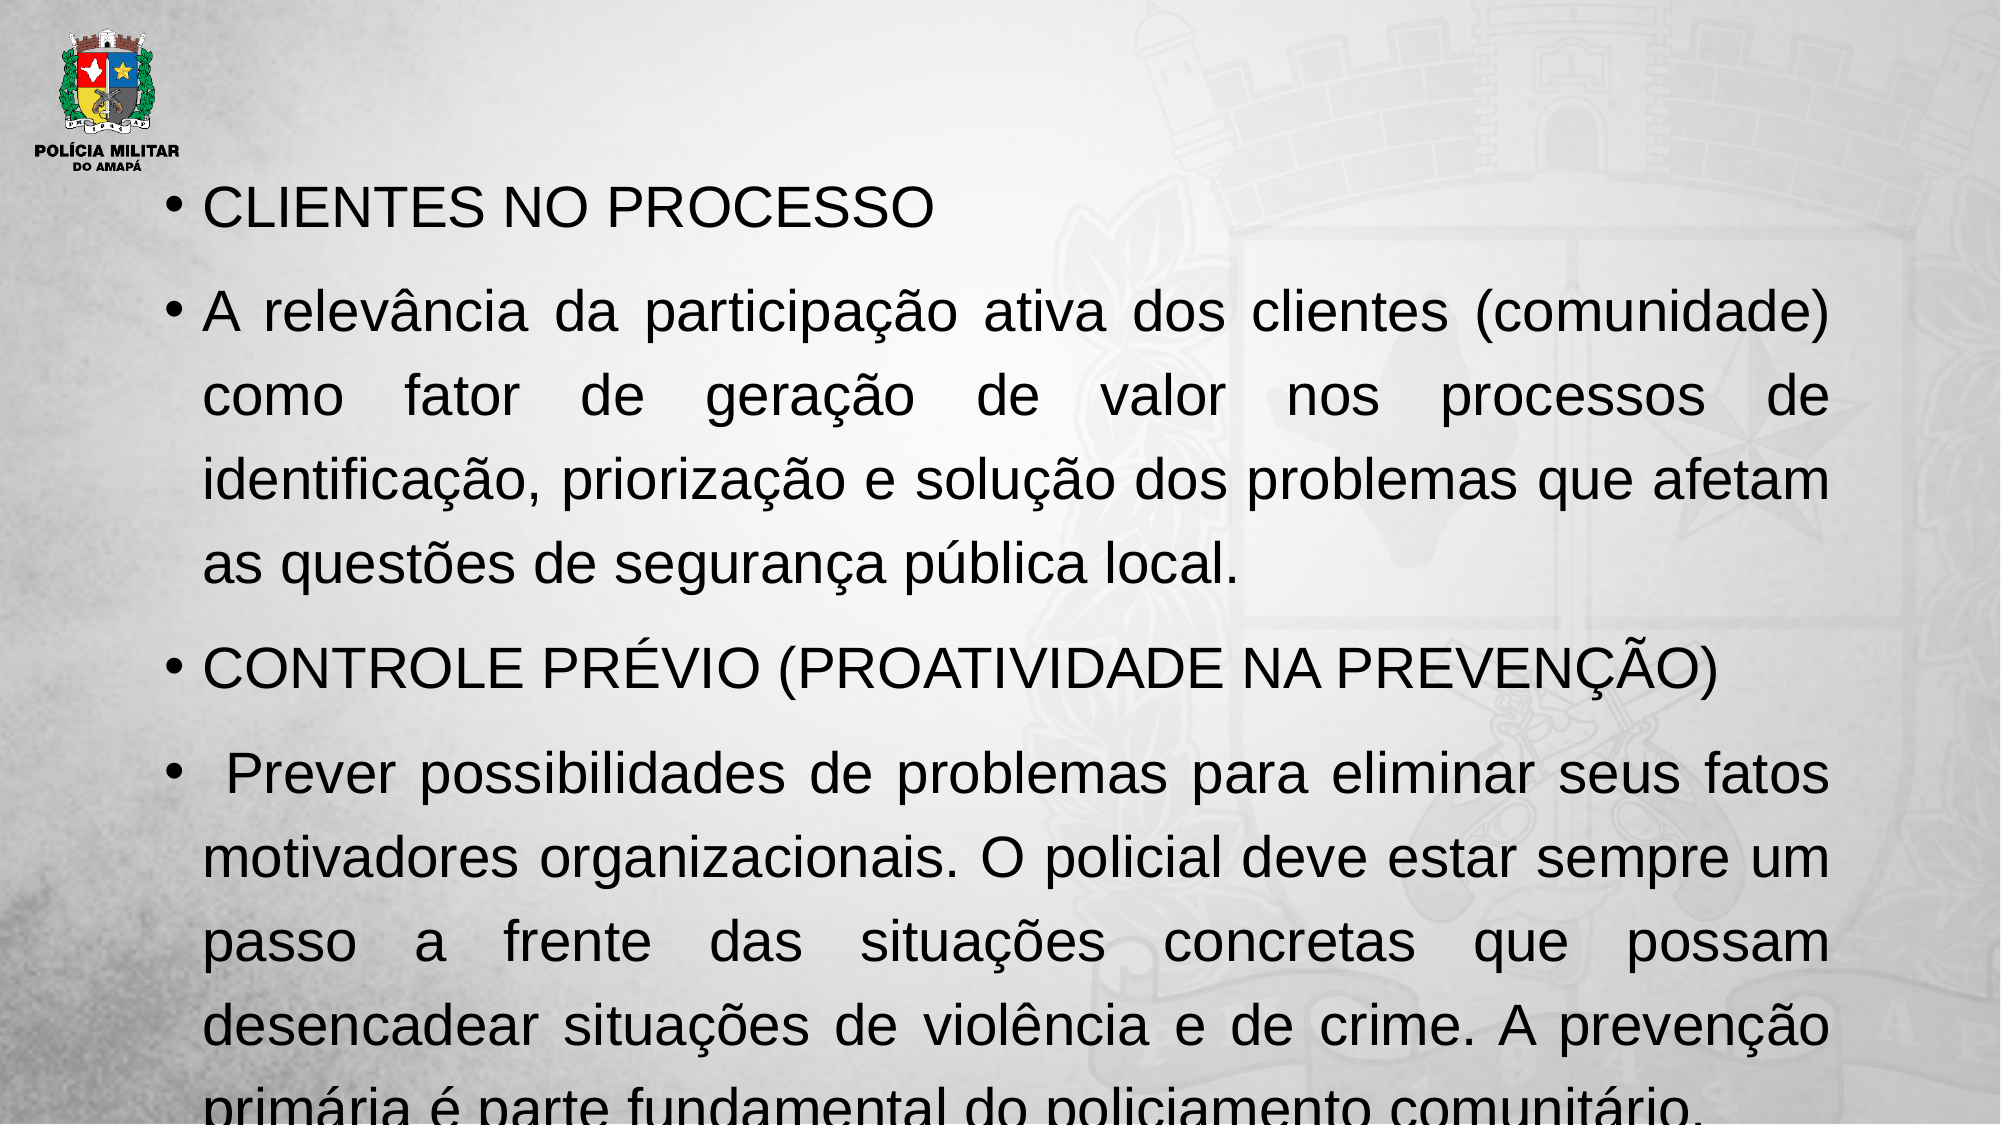

#
CLIENTES NO PROCESSO
A relevância da participação ativa dos clientes (comunidade) como fator de geração de valor nos processos de identificação, priorização e solução dos problemas que afetam as questões de segurança pública local.
CONTROLE PRÉVIO (PROATIVIDADE NA PREVENÇÃO)
 Prever possibilidades de problemas para eliminar seus fatos motivadores organizacionais. O policial deve estar sempre um passo a frente das situações concretas que possam desencadear situações de violência e de crime. A prevenção primária é parte fundamental do policiamento comunitário.